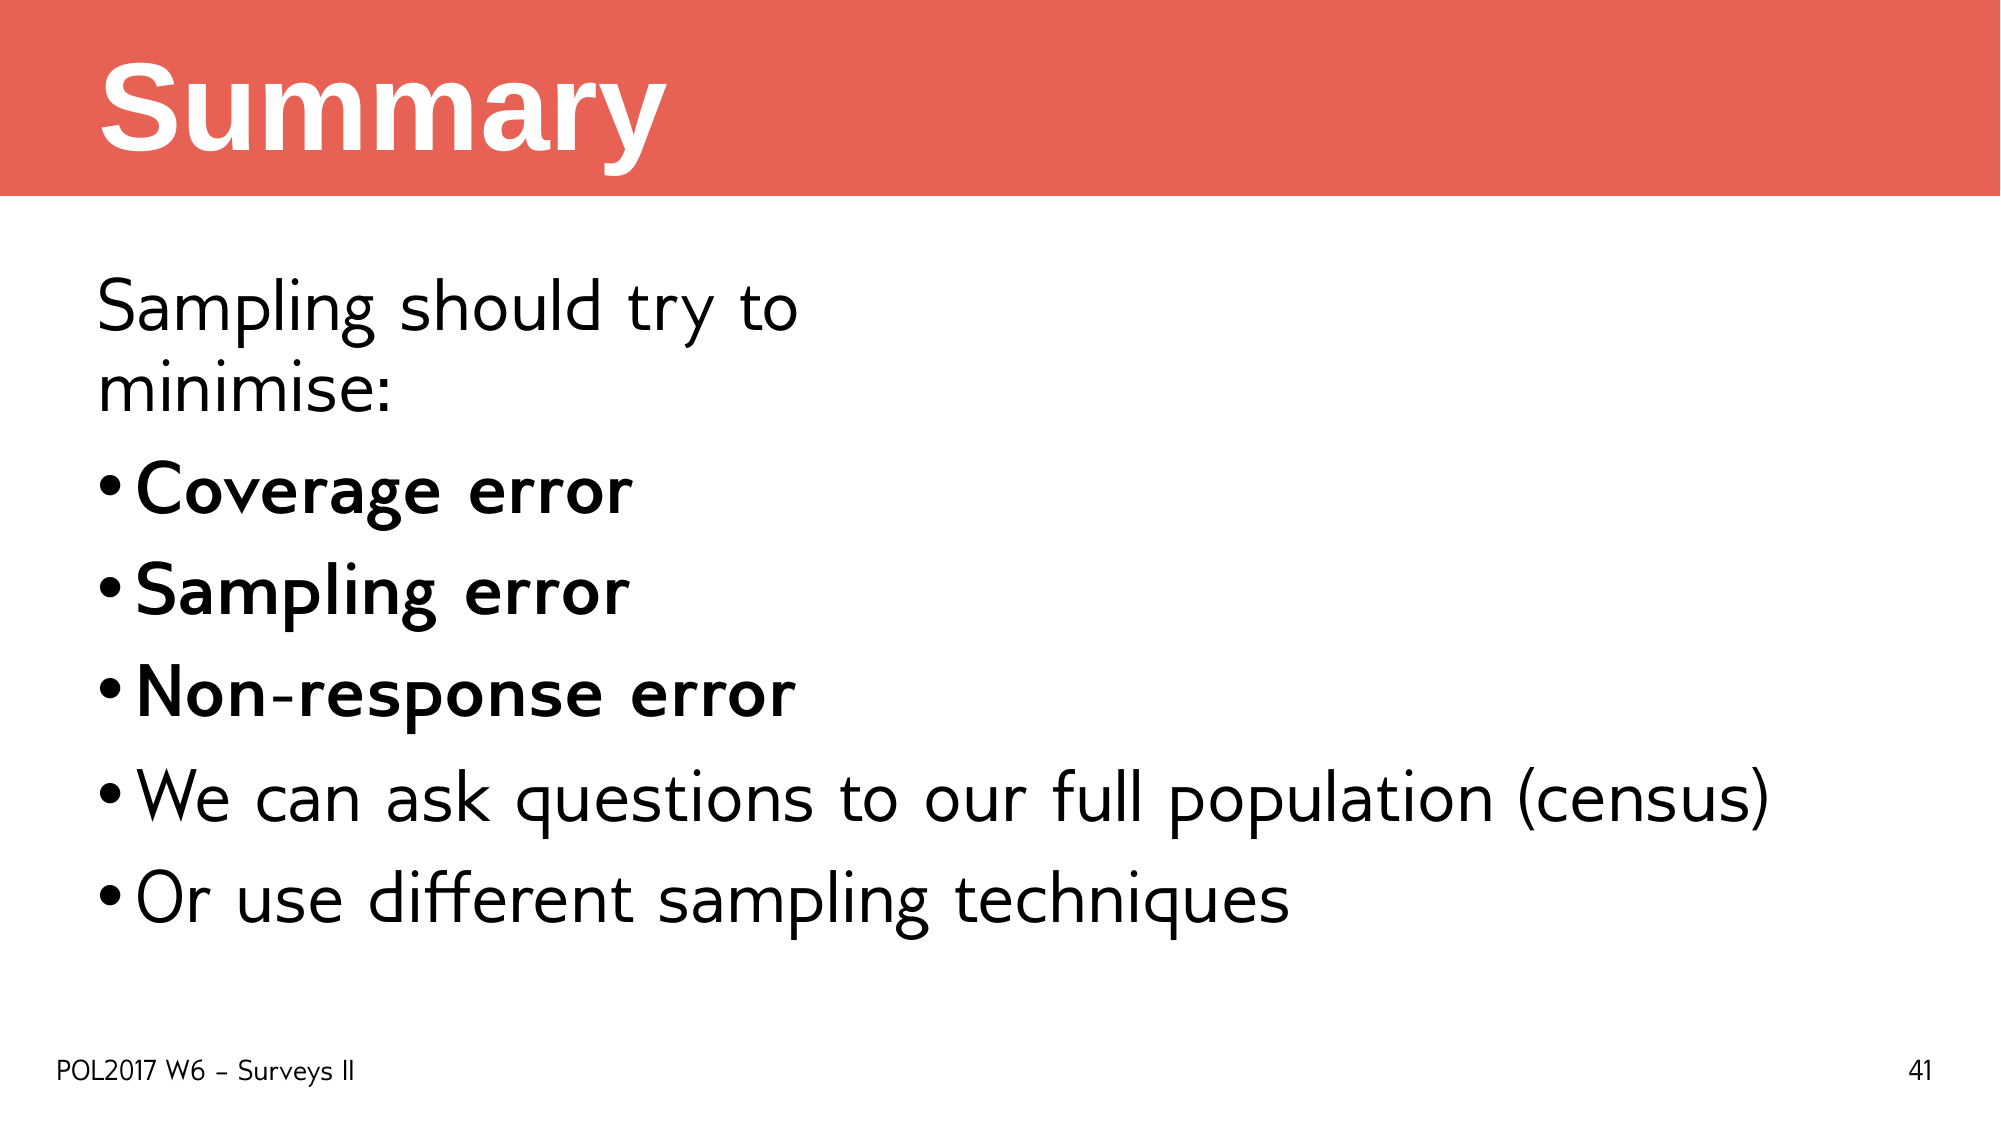

# Summary
Sampling should try to minimise:
Coverage error
Sampling error
Non-response error
We can ask questions to our full population (census)
Or use different sampling techniques
POL2017 W6 – Surveys II
41